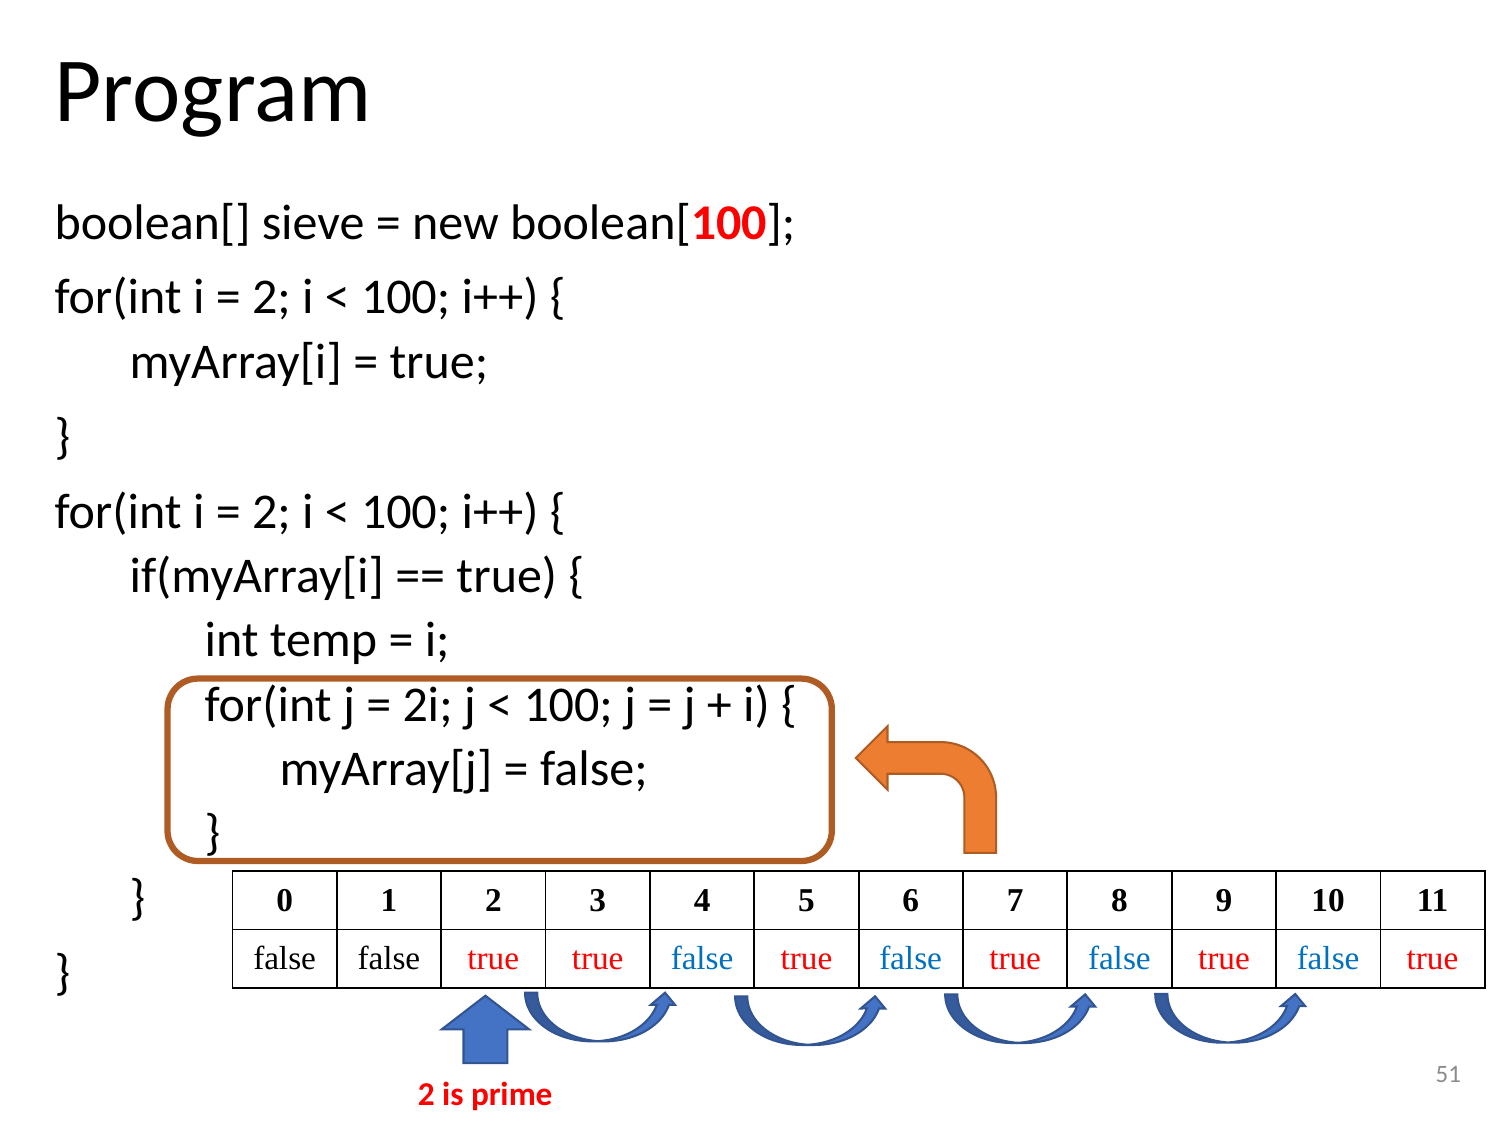

# Program
boolean[] sieve = new boolean[100];
for(int i = 2; i < 100; i++) {
myArray[i] = true;
}
for(int i = 2; i < 100; i++) {
if(myArray[i] == true) {
int temp = i;
for(int j = 2i; j < 100; j = j + i) {
myArray[j] = false;
}
}
}

| 0 | 1 | 2 | 3 | 4 | 5 | 6 | 7 | 8 | 9 | 10 | 11 |
| --- | --- | --- | --- | --- | --- | --- | --- | --- | --- | --- | --- |
| false | false | true | true | false | true | false | true | false | true | false | true |

51
2 is prime